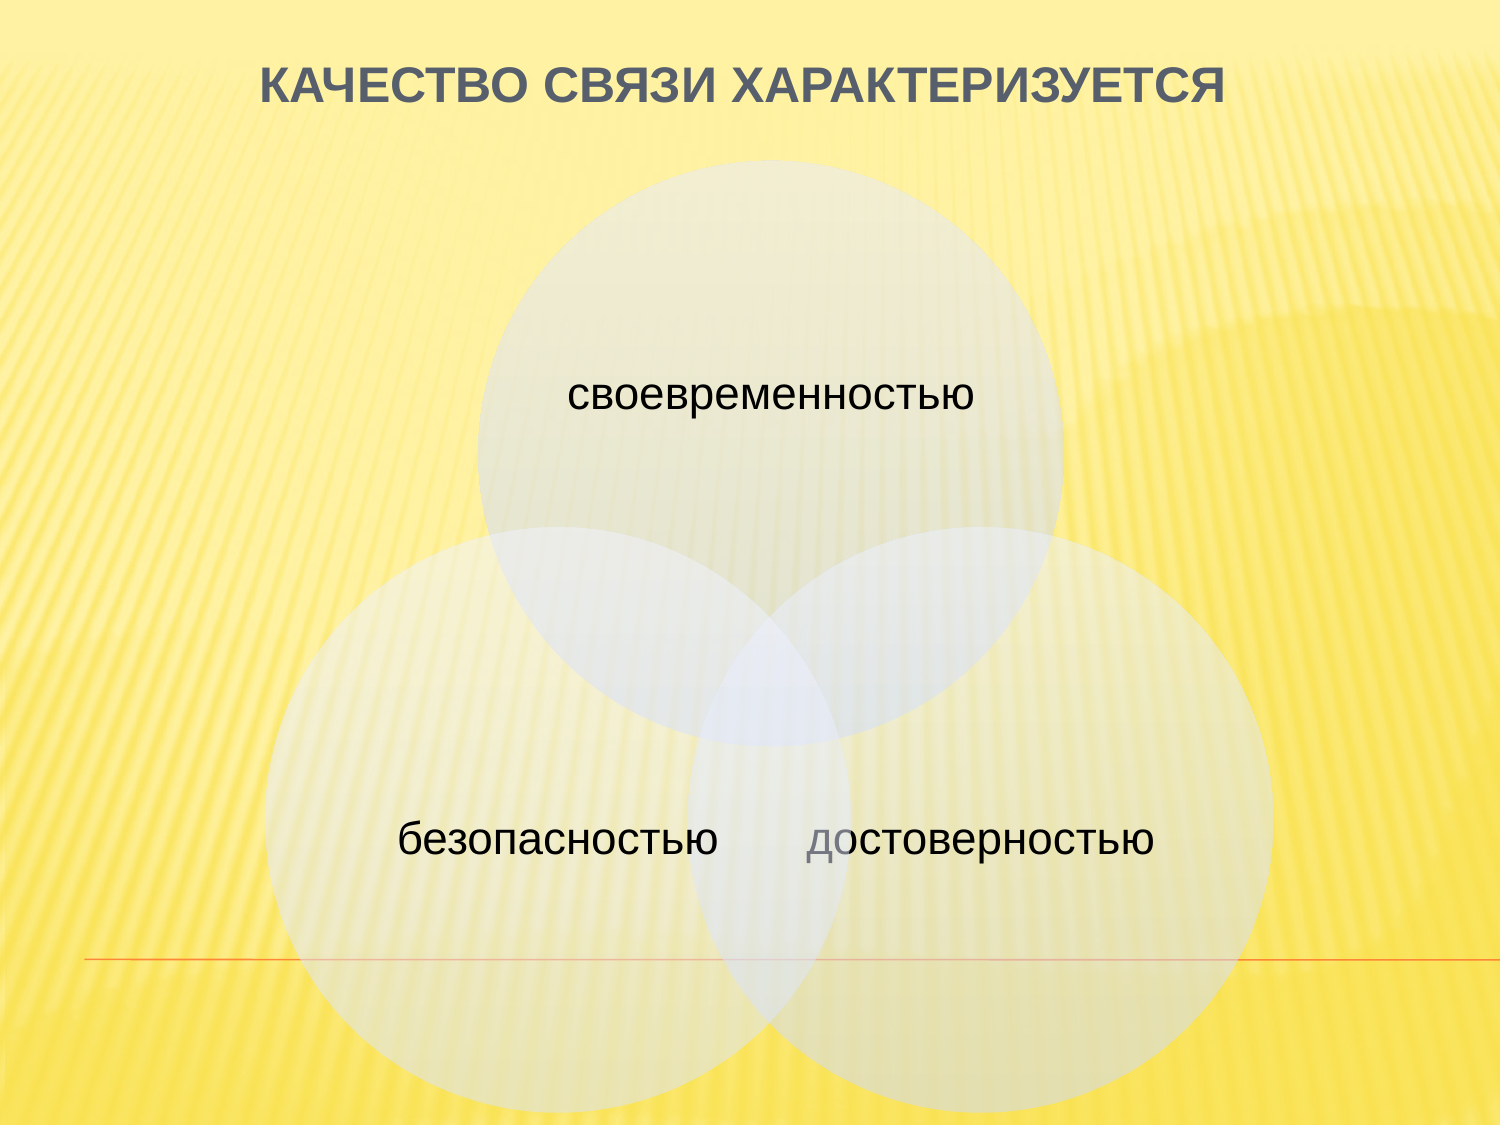

# Качество связи характеризуется
своевременностью
достоверностью
безопасностью